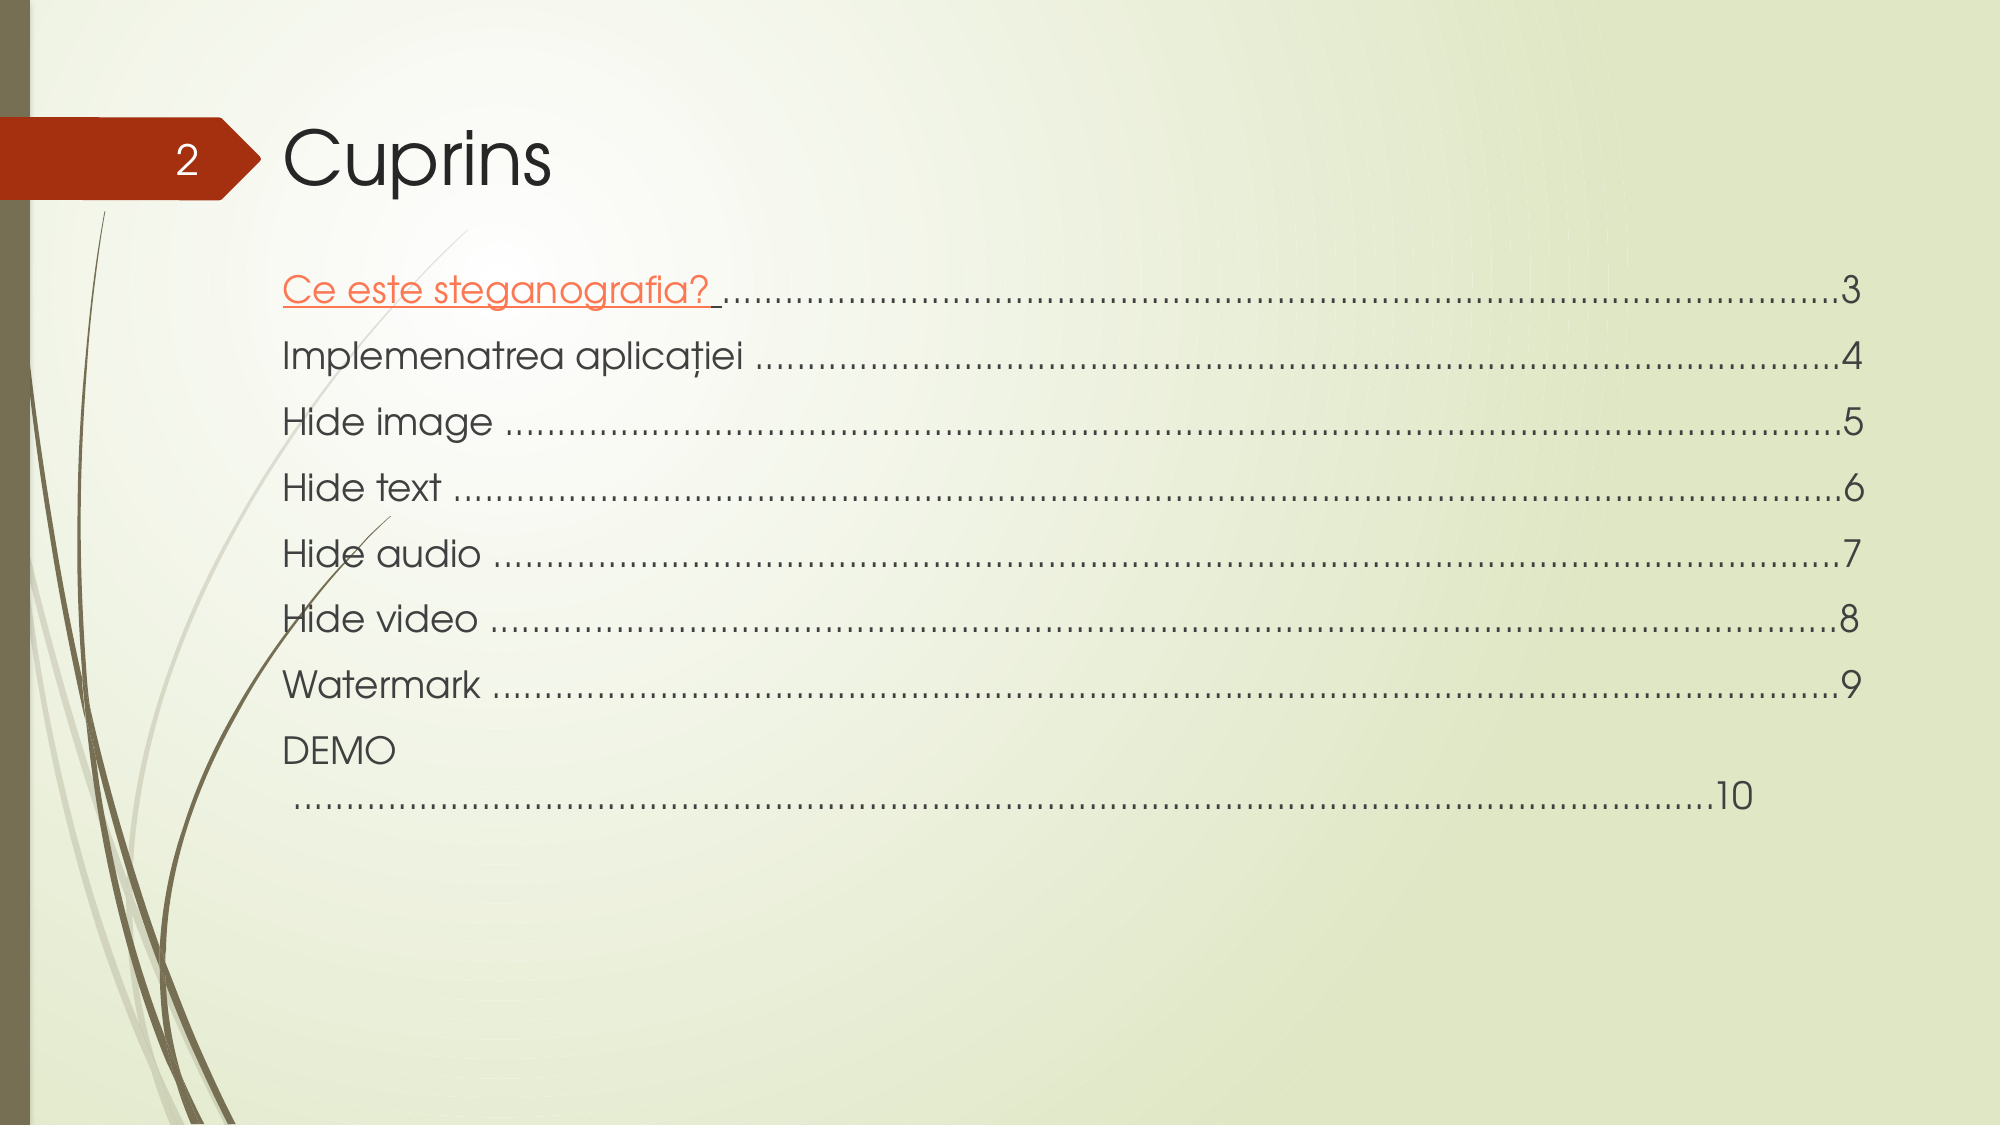

# Cuprins
2
Ce este steganografia? ...........................................................................................................3
Implemenatrea aplicației ........................................................................................................4
Hide image ................................................................................................................................5
Hide text .....................................................................................................................................6
Hide audio .................................................................................................................................7
Hide video .................................................................................................................................8
Watermark .................................................................................................................................9
DEMO ........................................................................................................................................10